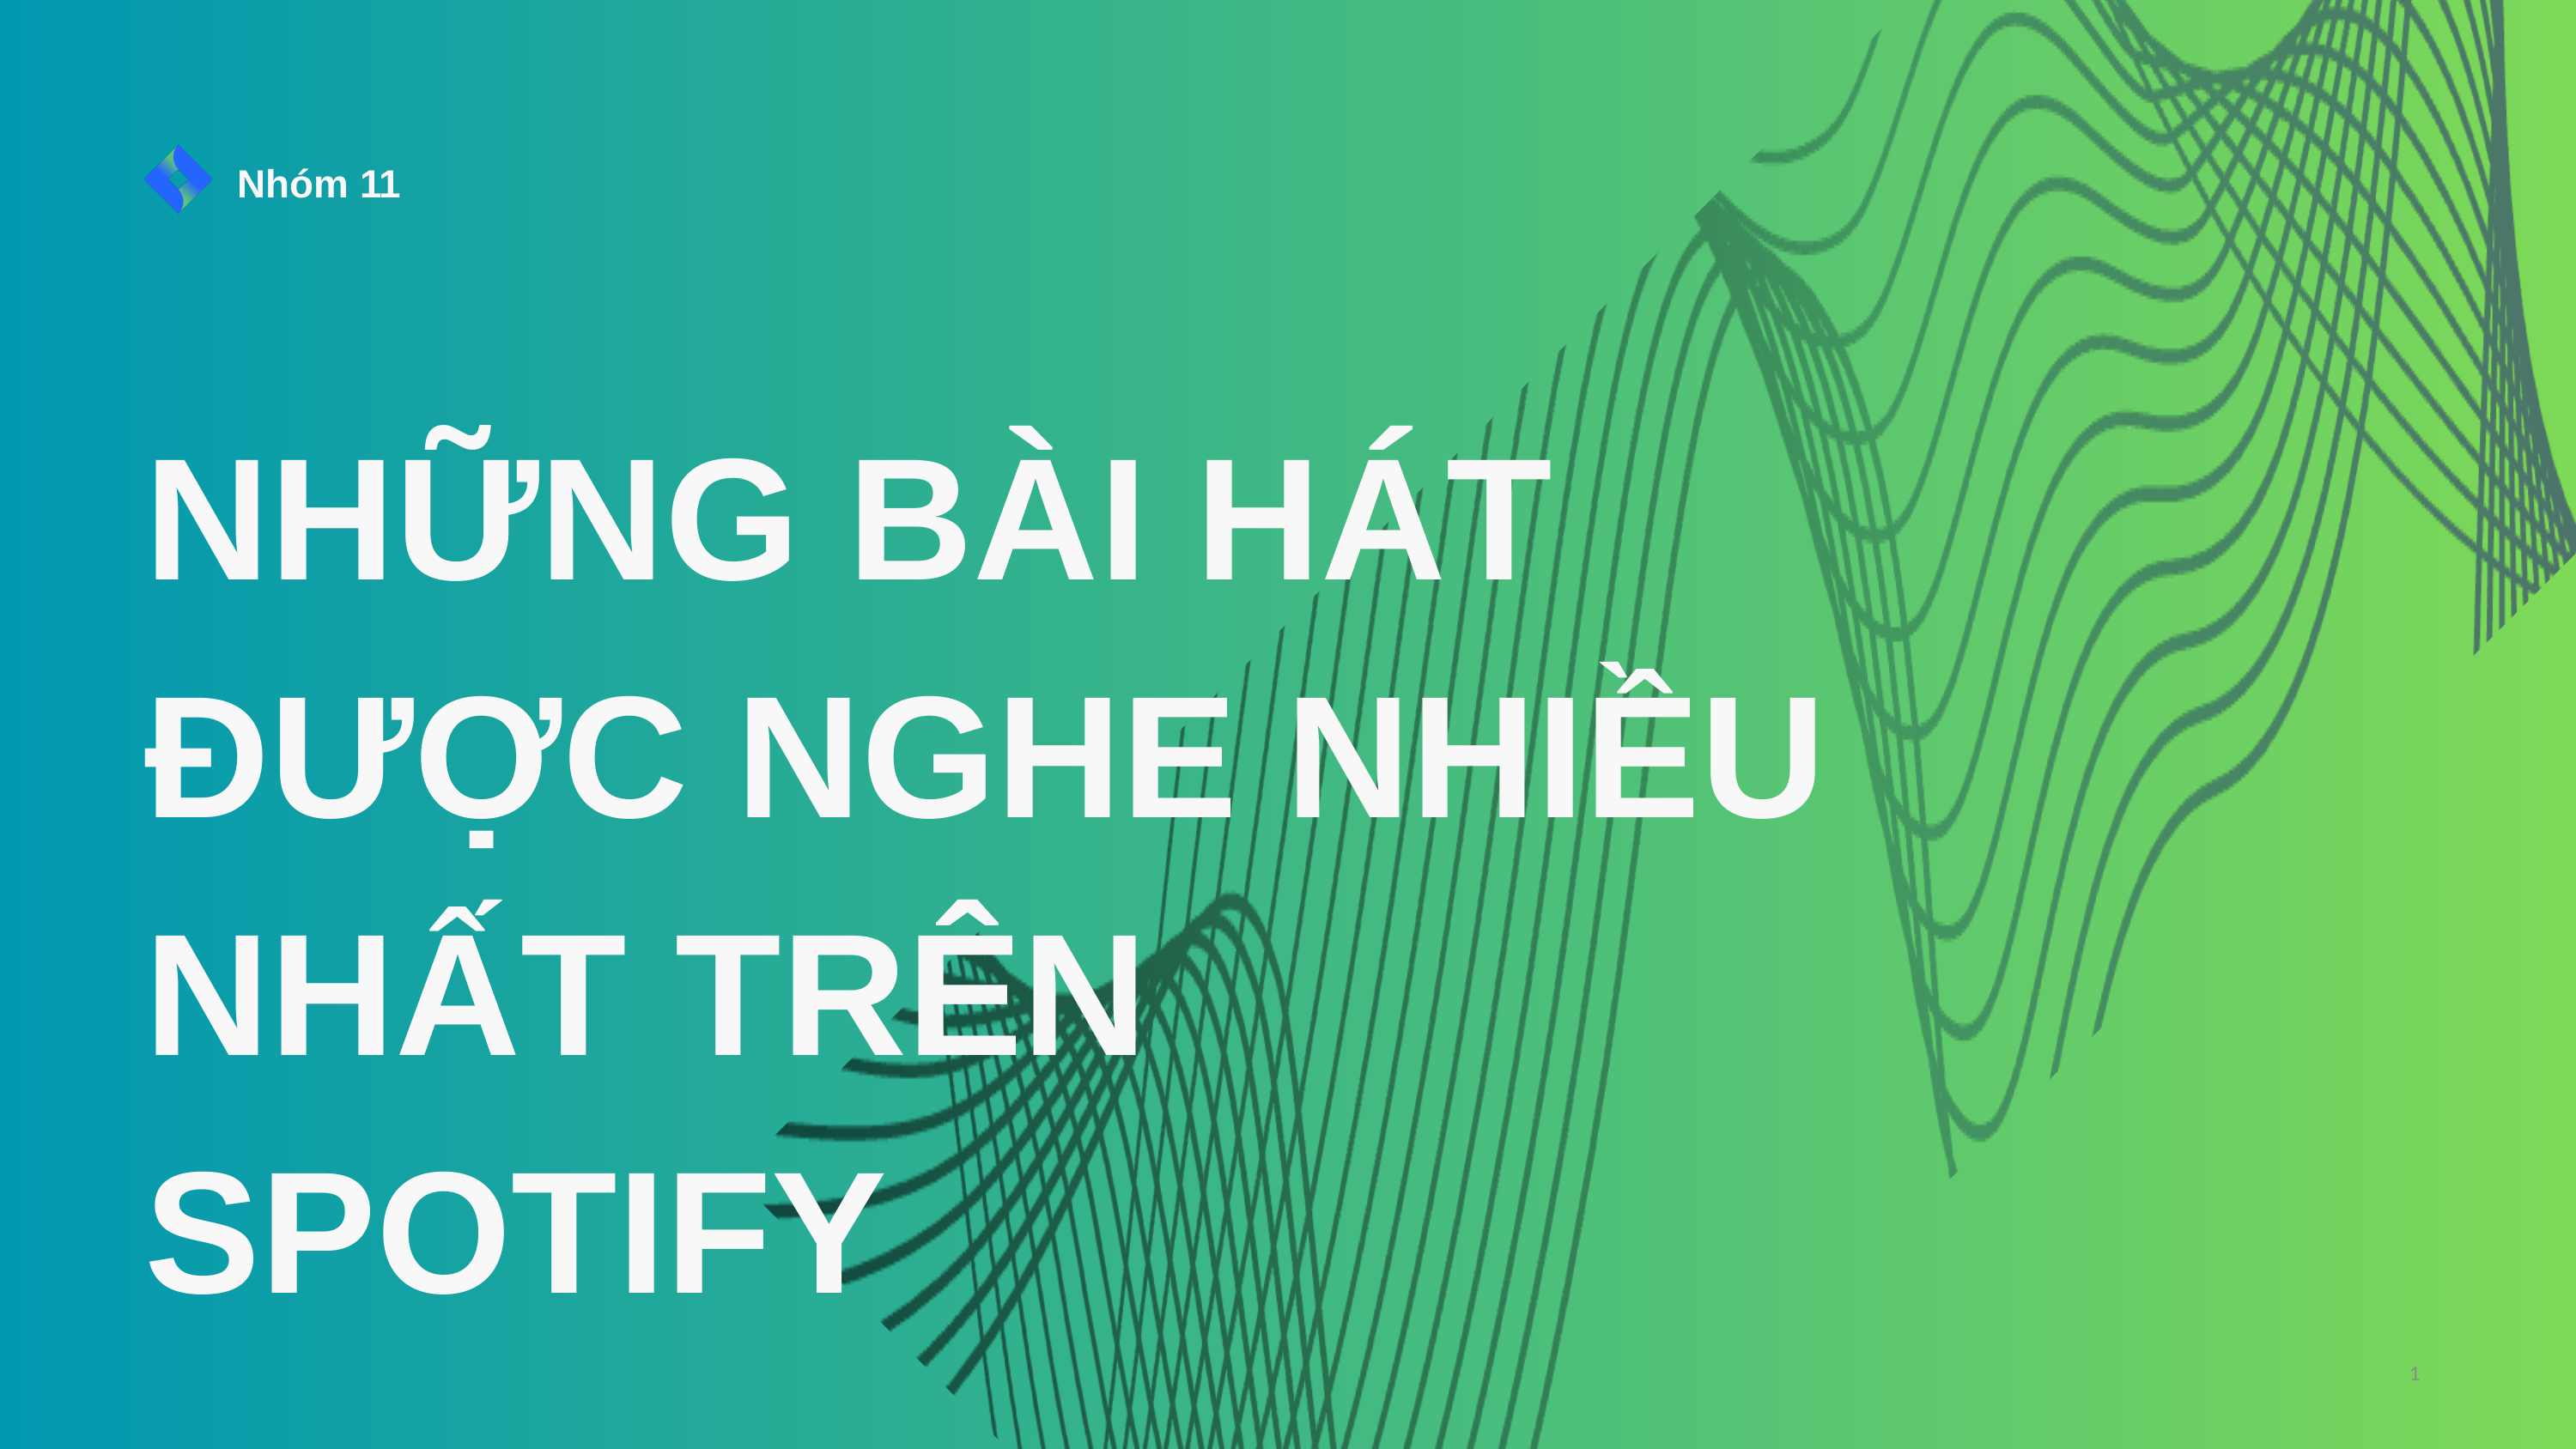

Nhóm 11

NHỮNG BÀI HÁT ĐƯỢC NGHE NHIỀU NHẤT TRÊN SPOTIFY
1